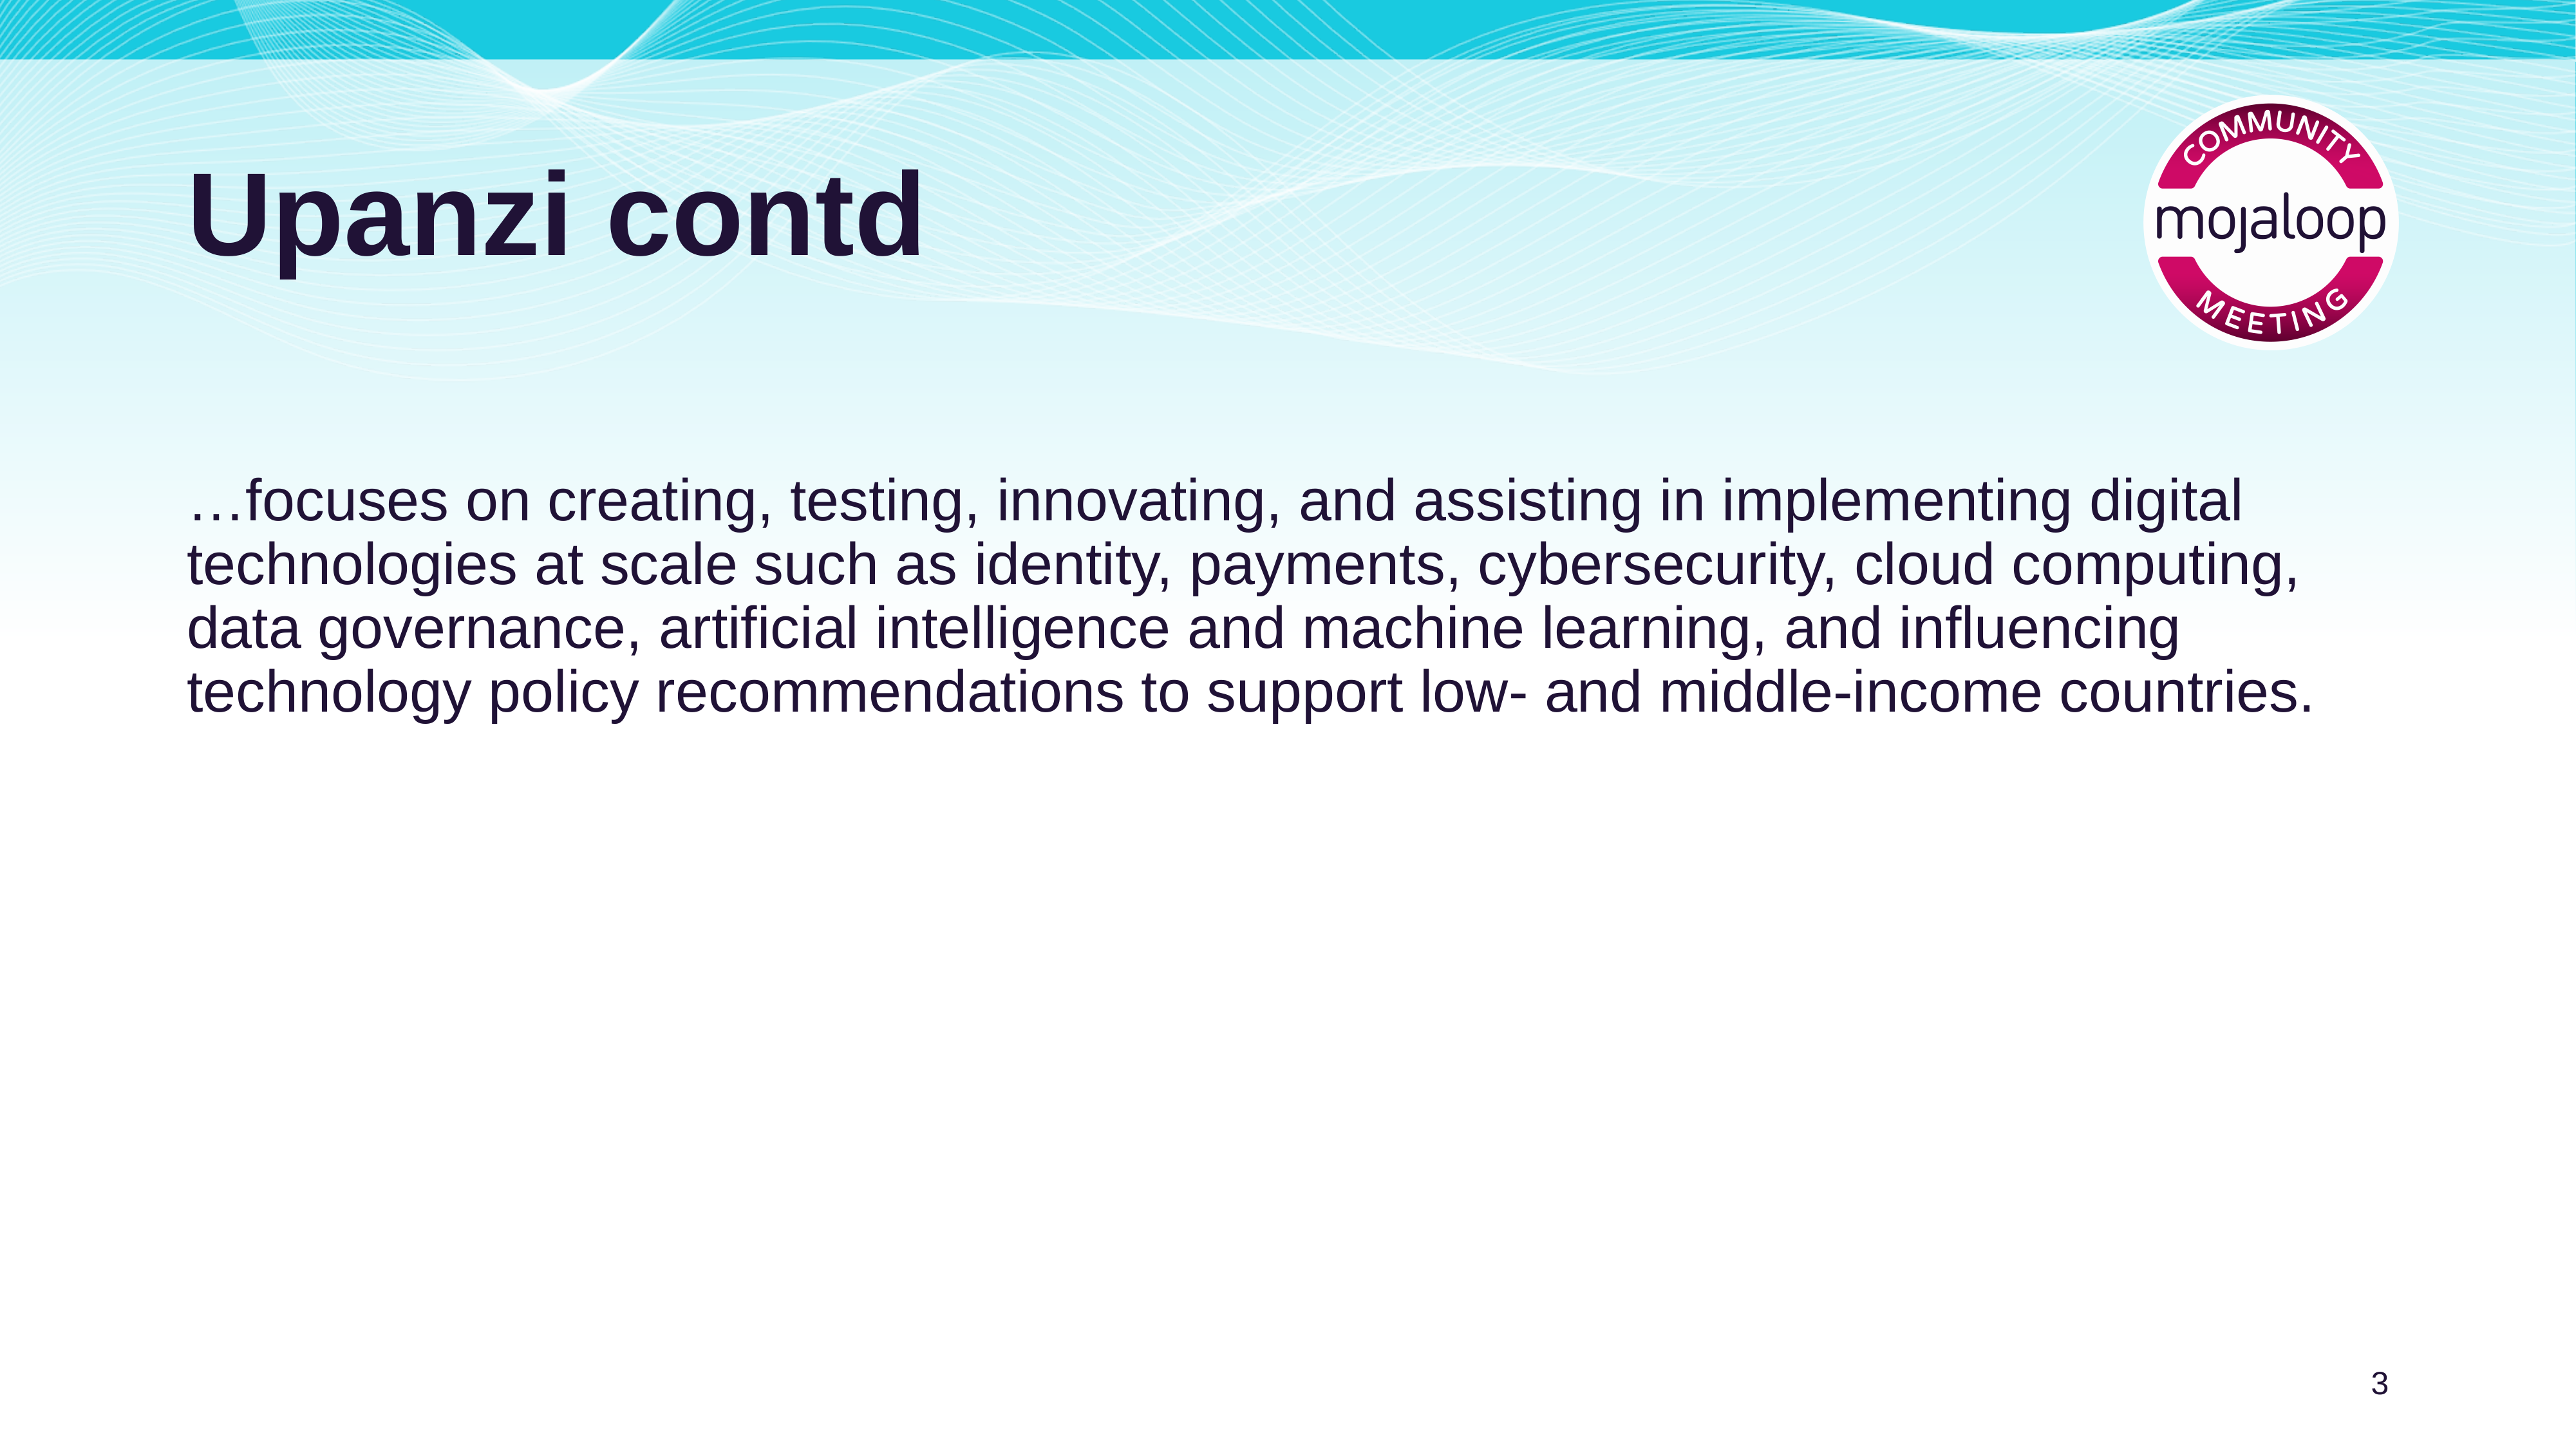

# Upanzi contd
…focuses on creating, testing, innovating, and assisting in implementing digital technologies at scale such as identity, payments, cybersecurity, cloud computing, data governance, artificial intelligence and machine learning, and influencing technology policy recommendations to support low- and middle-income countries.

3